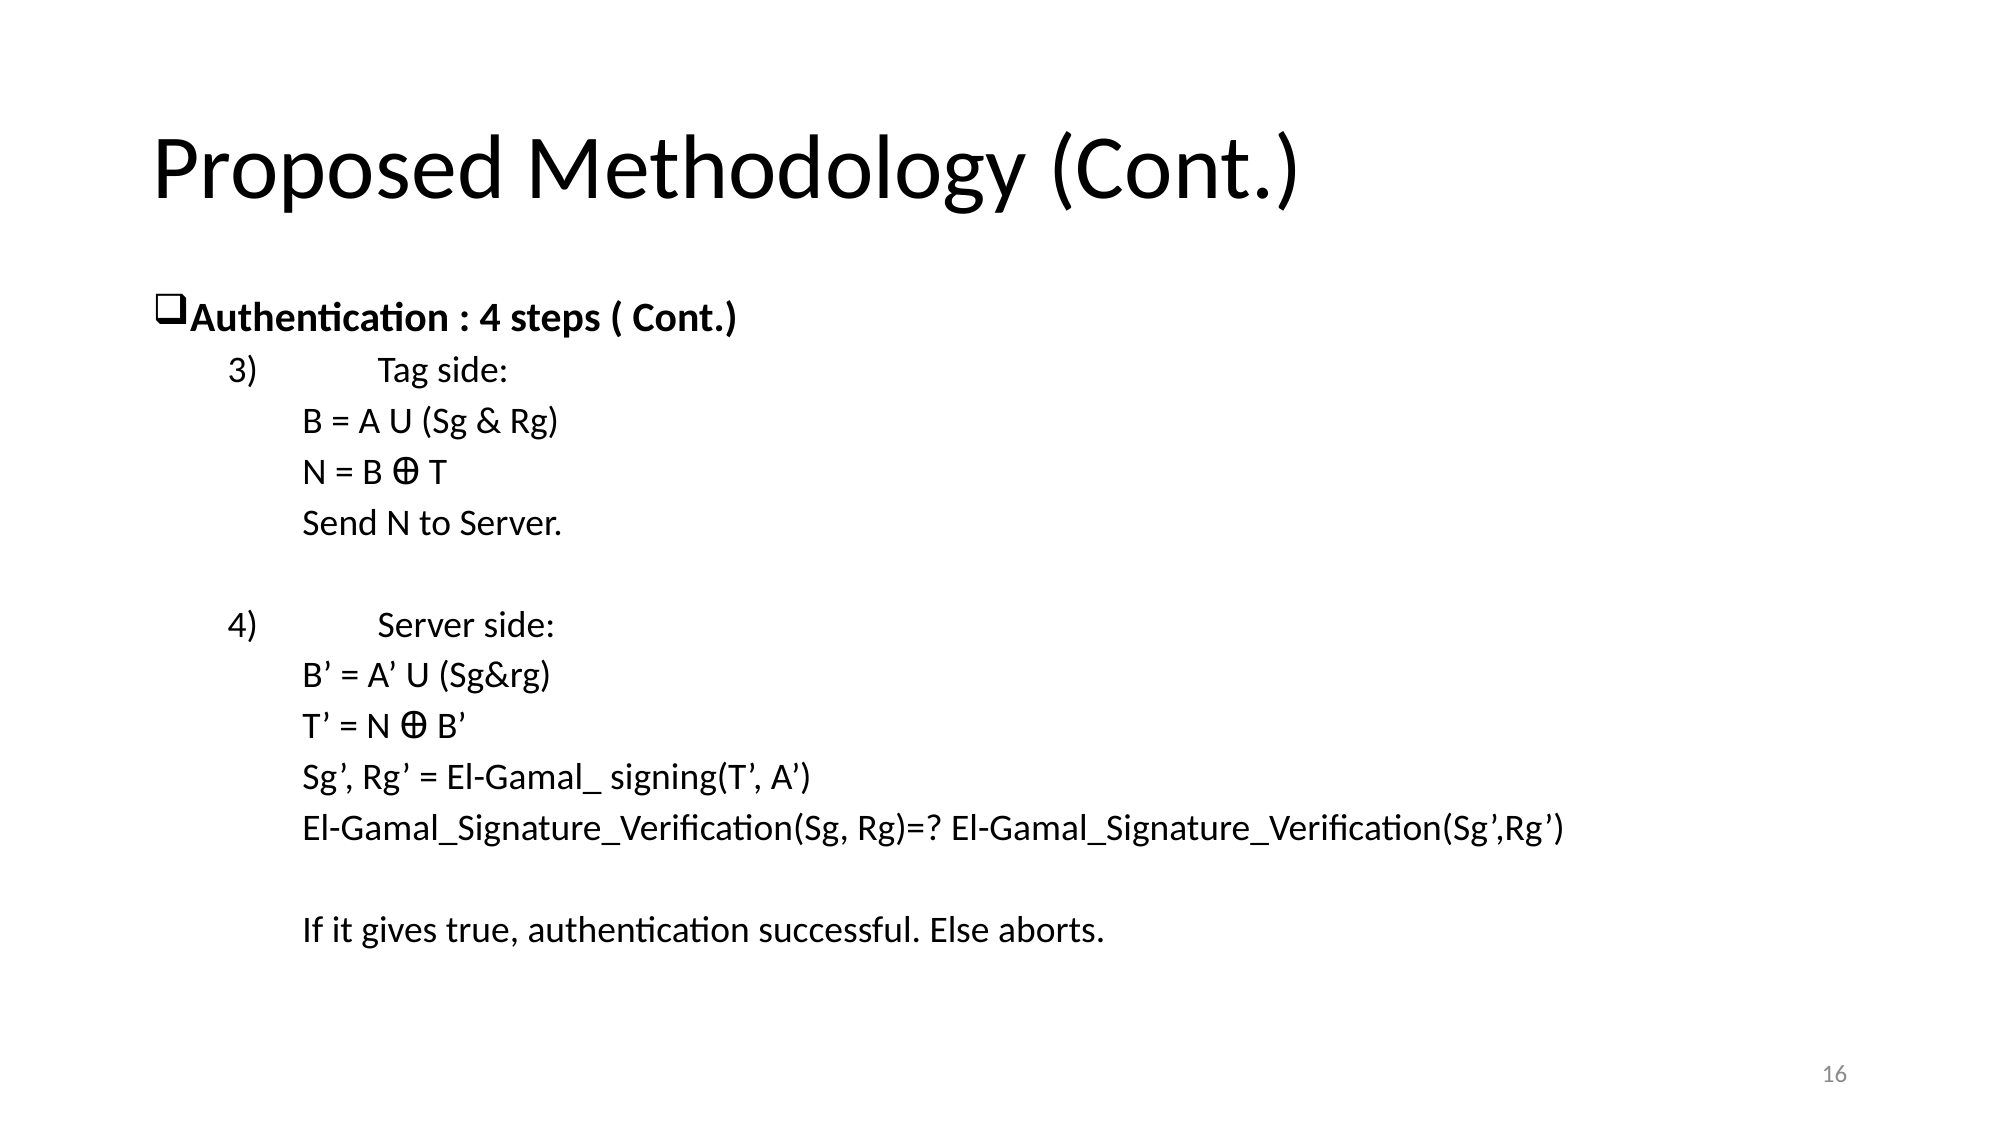

# Proposed Methodology (Cont.)
Authentication : 4 steps ( Cont.)
3)	Tag side:
B = A U (Sg & Rg)
N = B Ꚛ T
Send N to Server.

4) 	Server side:
B’ = A’ U (Sg&rg)
T’ = N Ꚛ B’
Sg’, Rg’ = El-Gamal_ signing(T’, A’)
El-Gamal_Signature_Verification(Sg, Rg)=? El-Gamal_Signature_Verification(Sg’,Rg’)

If it gives true, authentication successful. Else aborts.
16